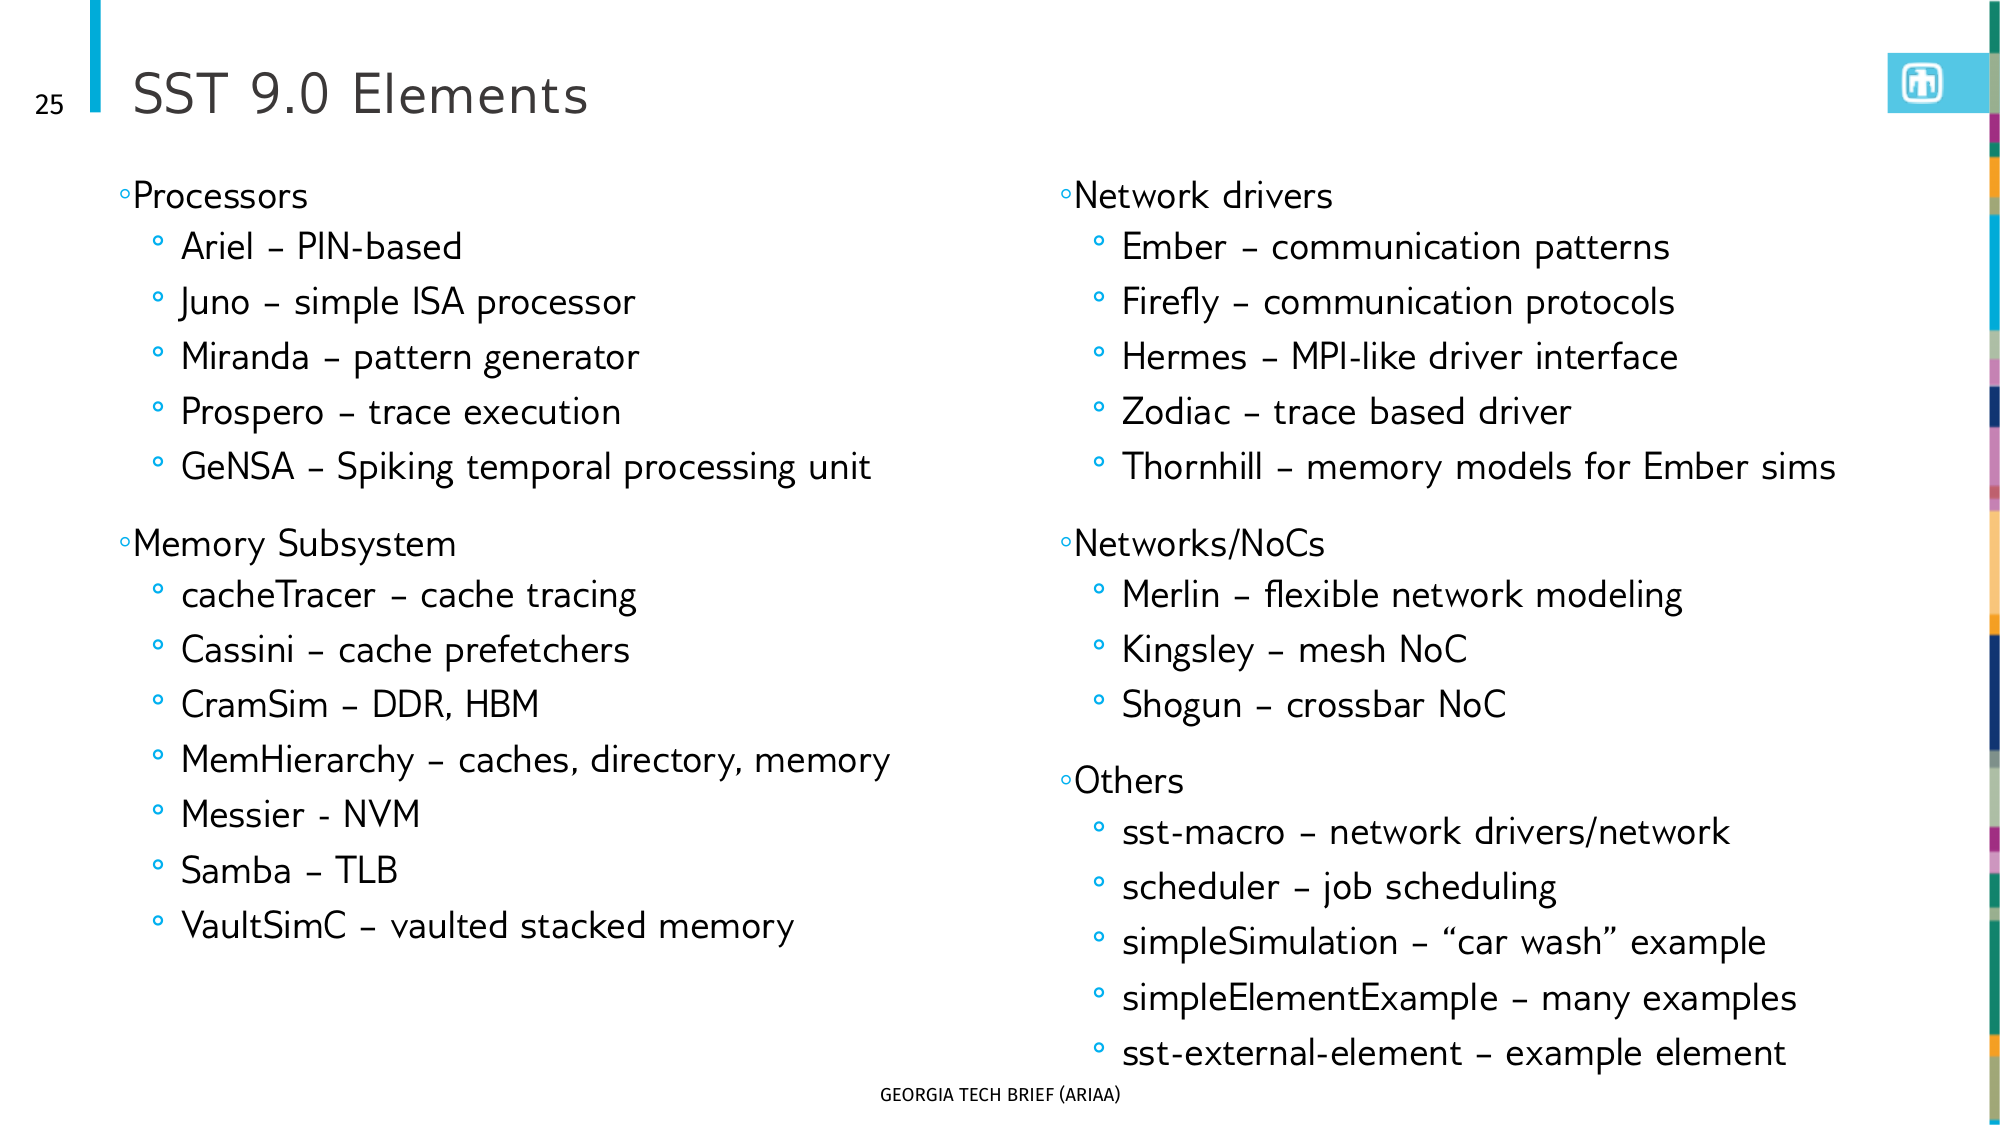

# SST 9.0 Elements
25
Processors
Ariel – PIN-based
Juno – simple ISA processor
Miranda – pattern generator
Prospero – trace execution
GeNSA – Spiking temporal processing unit
Memory Subsystem
cacheTracer – cache tracing
Cassini – cache prefetchers
CramSim – DDR, HBM
MemHierarchy – caches, directory, memory
Messier - NVM
Samba – TLB
VaultSimC – vaulted stacked memory

Network drivers
Ember – communication patterns
Firefly – communication protocols
Hermes – MPI-like driver interface
Zodiac – trace based driver
Thornhill – memory models for Ember sims
Networks/NoCs
Merlin – flexible network modeling
Kingsley – mesh NoC
Shogun – crossbar NoC
Others
sst-macro – network drivers/network
scheduler – job scheduling
simpleSimulation – “car wash” example
simpleElementExample – many examples
sst-external-element – example element
Georgia Tech Brief (ARIAA)